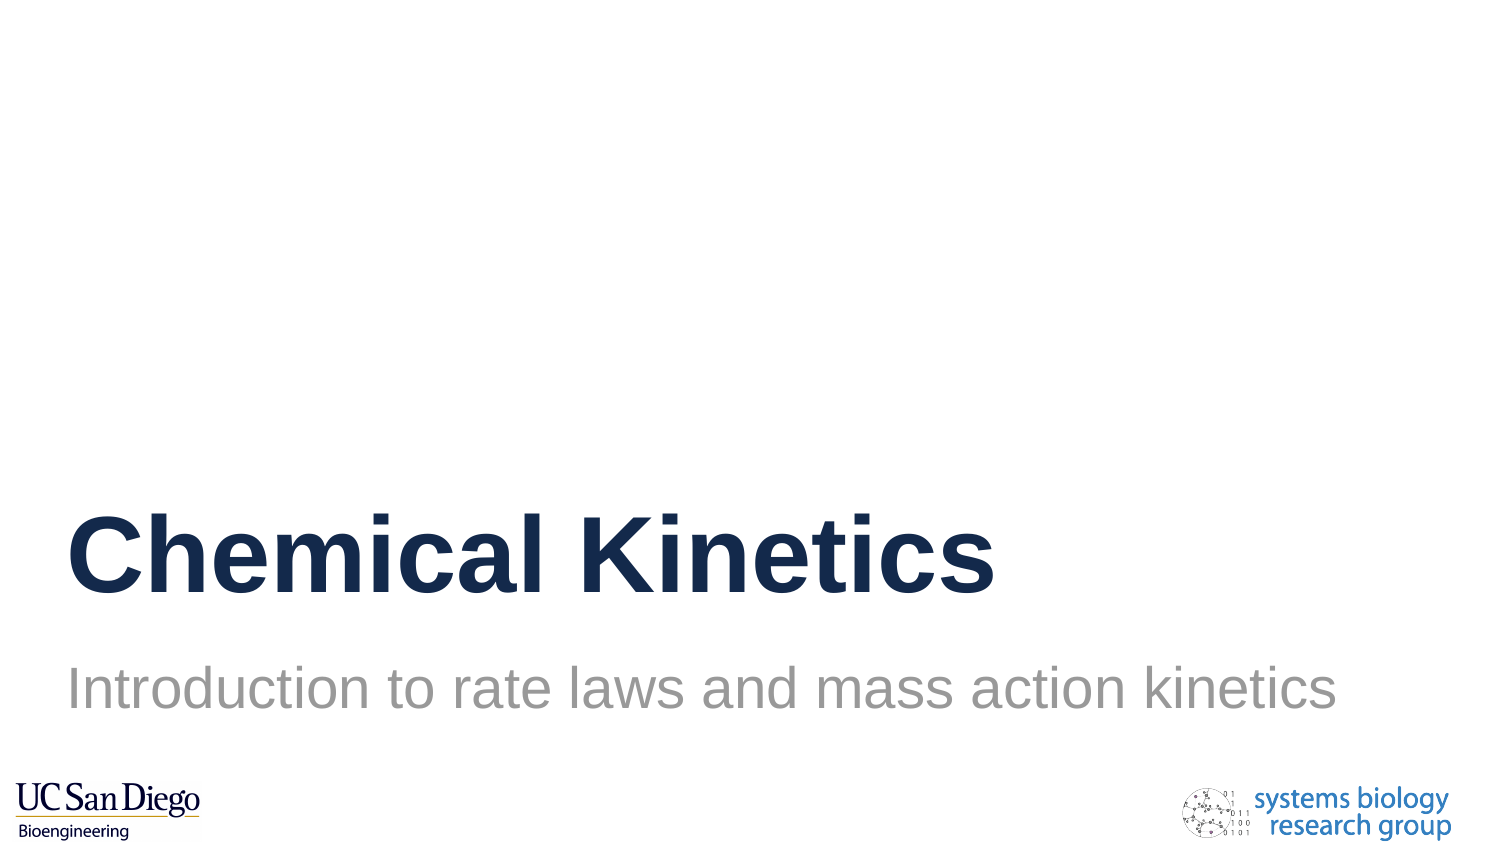

# Chemical Kinetics
Introduction to rate laws and mass action kinetics